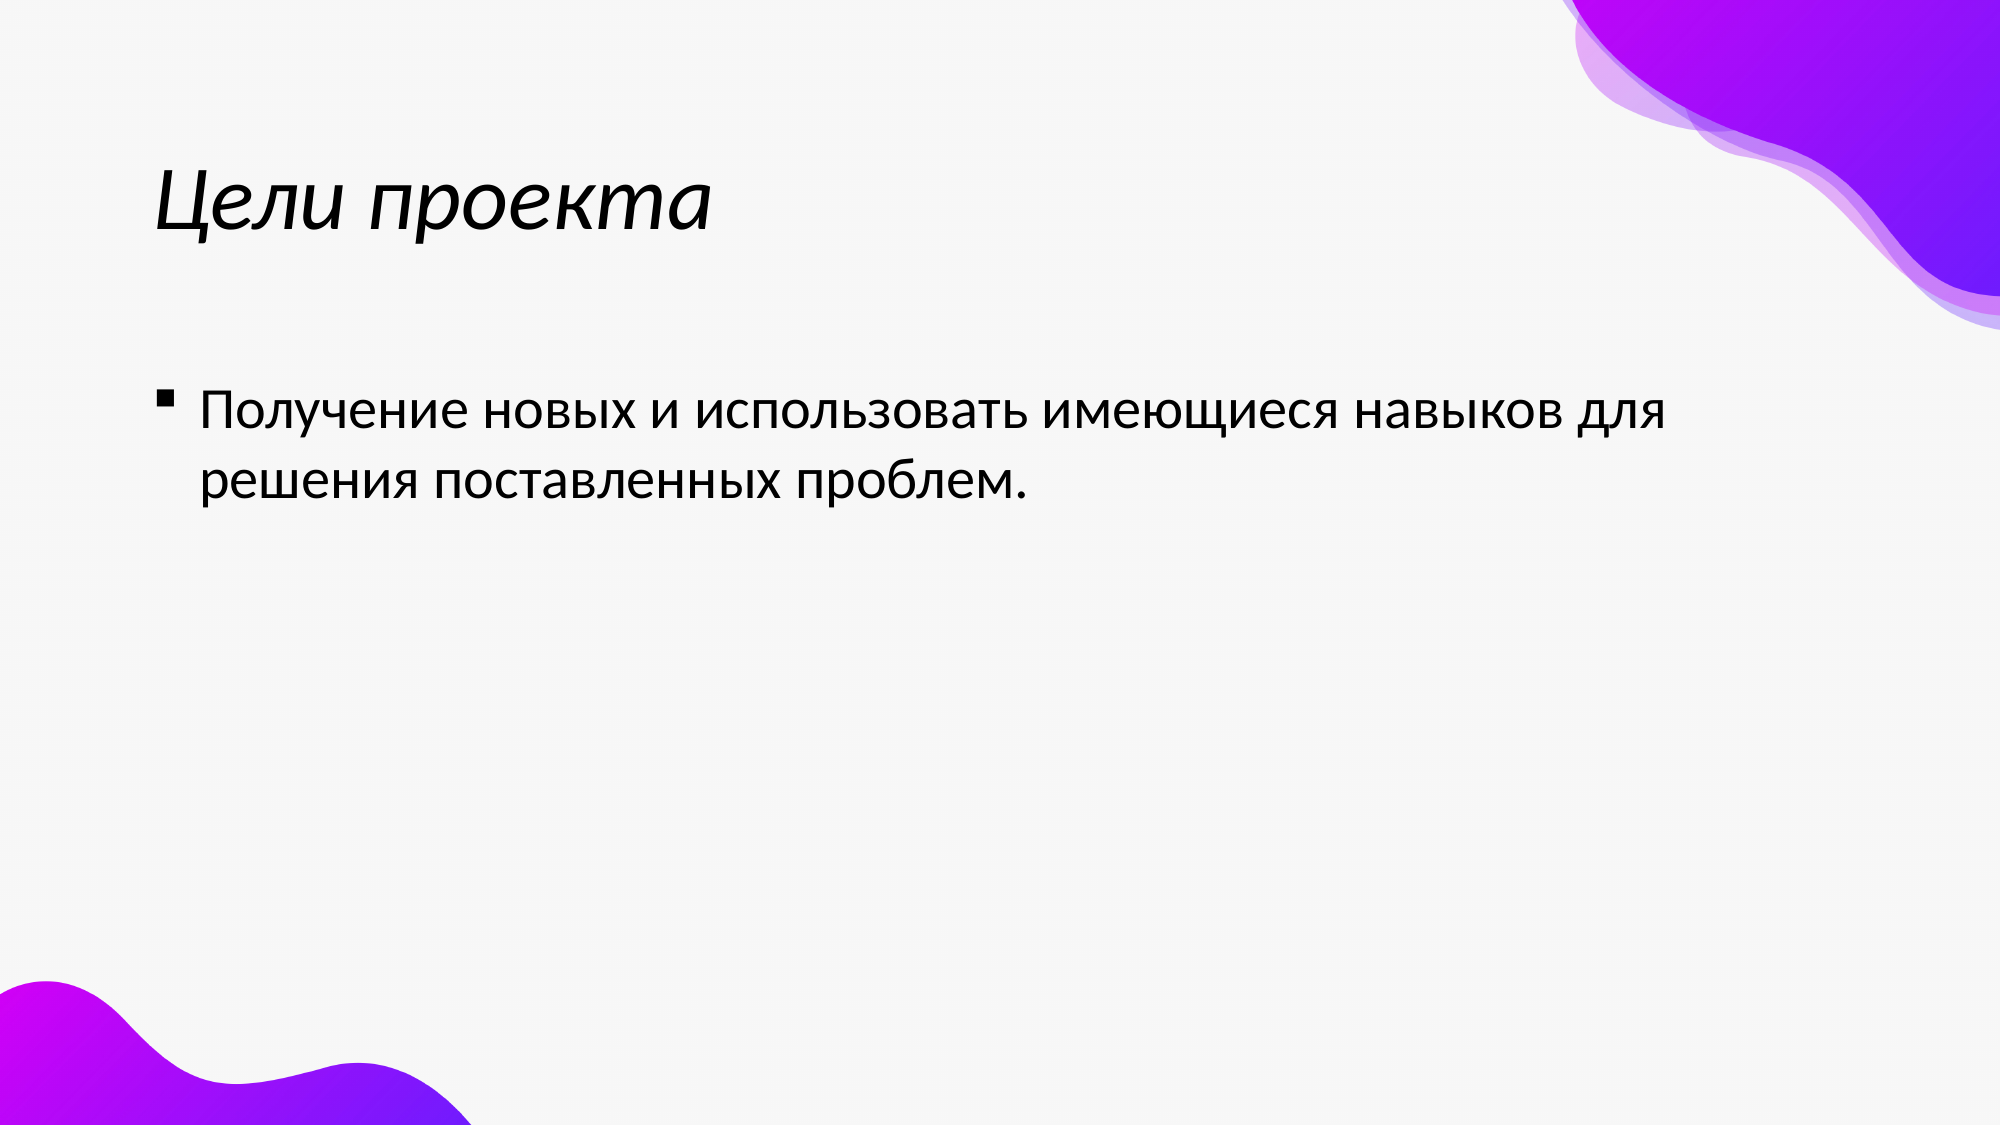

# Цели проекта
Получение новых и использовать имеющиеся навыков для решения поставленных проблем.